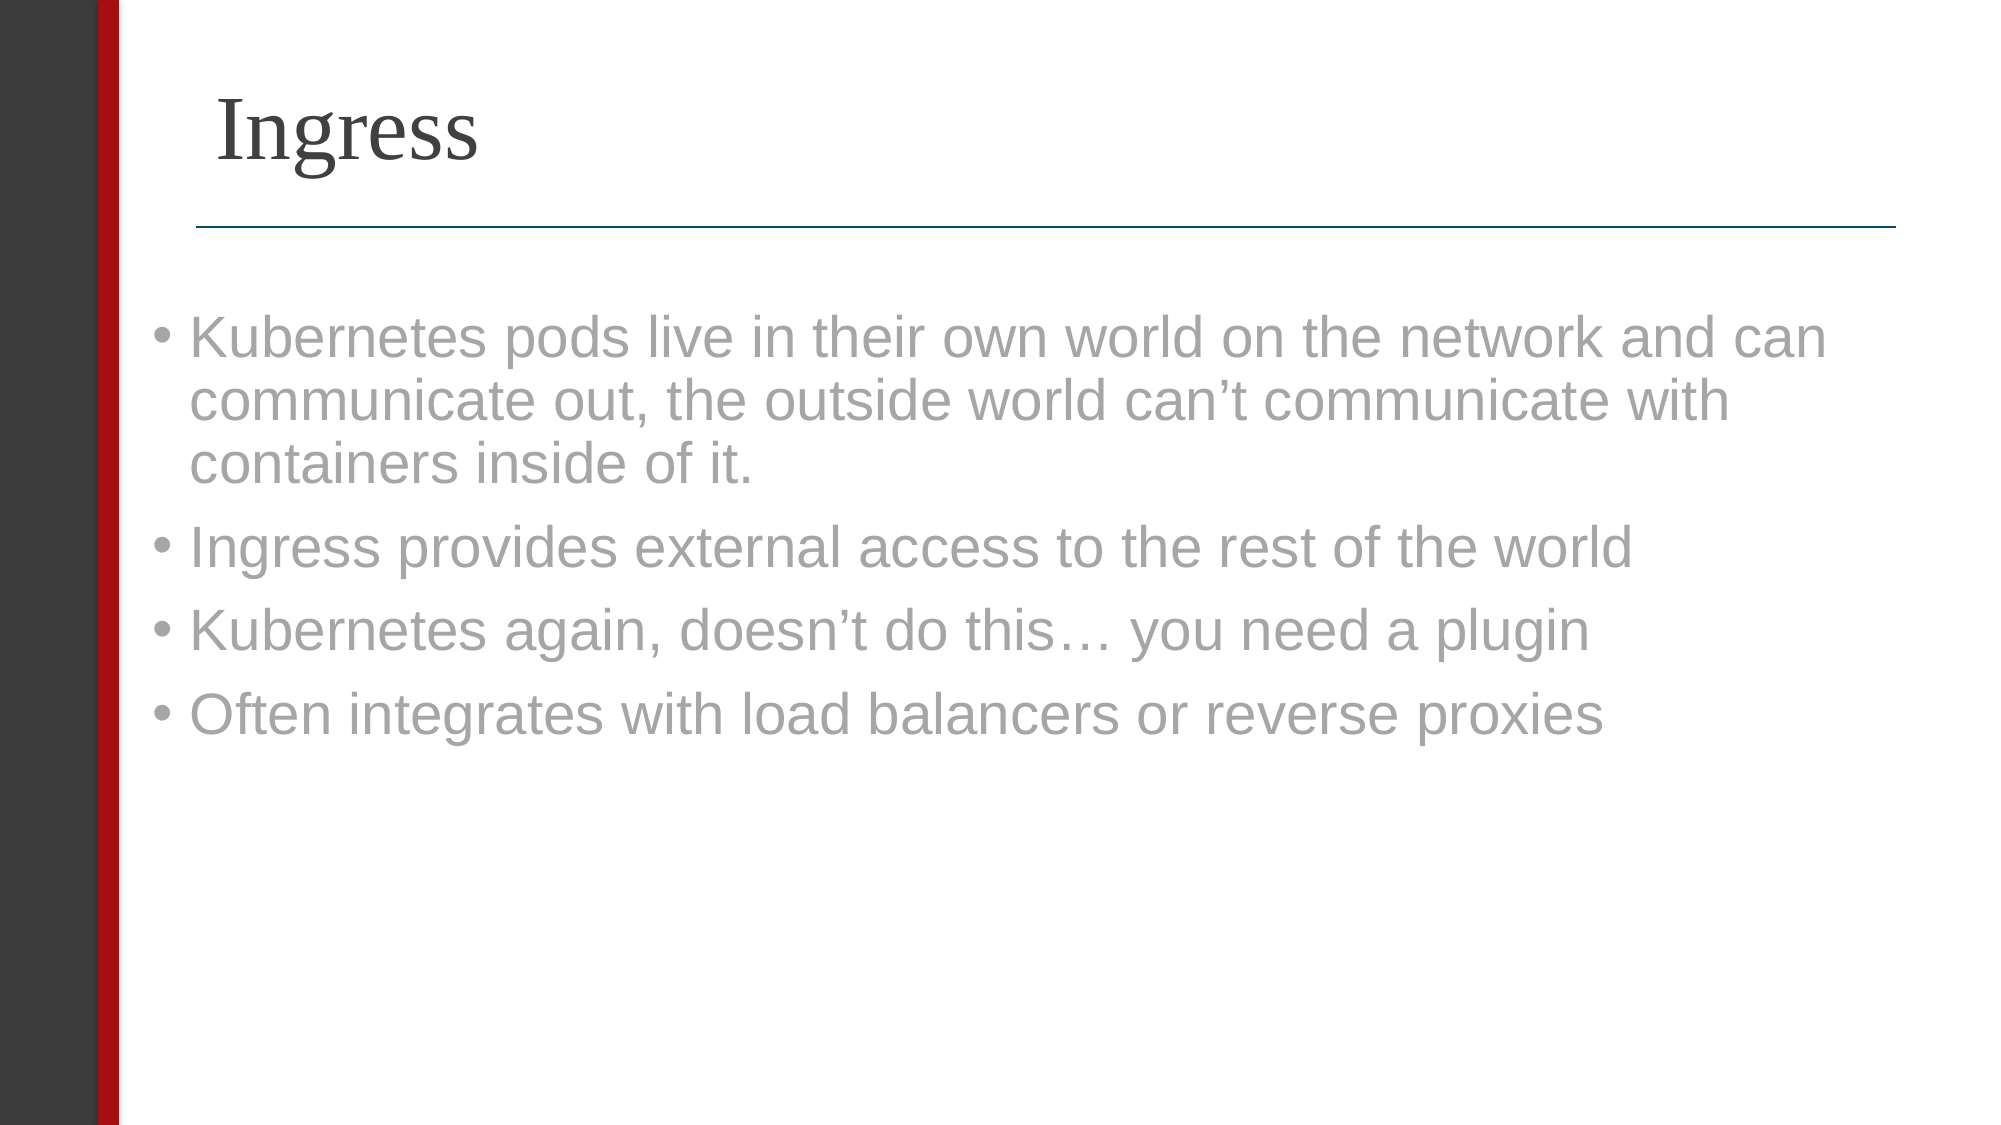

# Ingress
Kubernetes pods live in their own world on the network and can communicate out, the outside world can’t communicate with containers inside of it.
Ingress provides external access to the rest of the world
Kubernetes again, doesn’t do this… you need a plugin
Often integrates with load balancers or reverse proxies